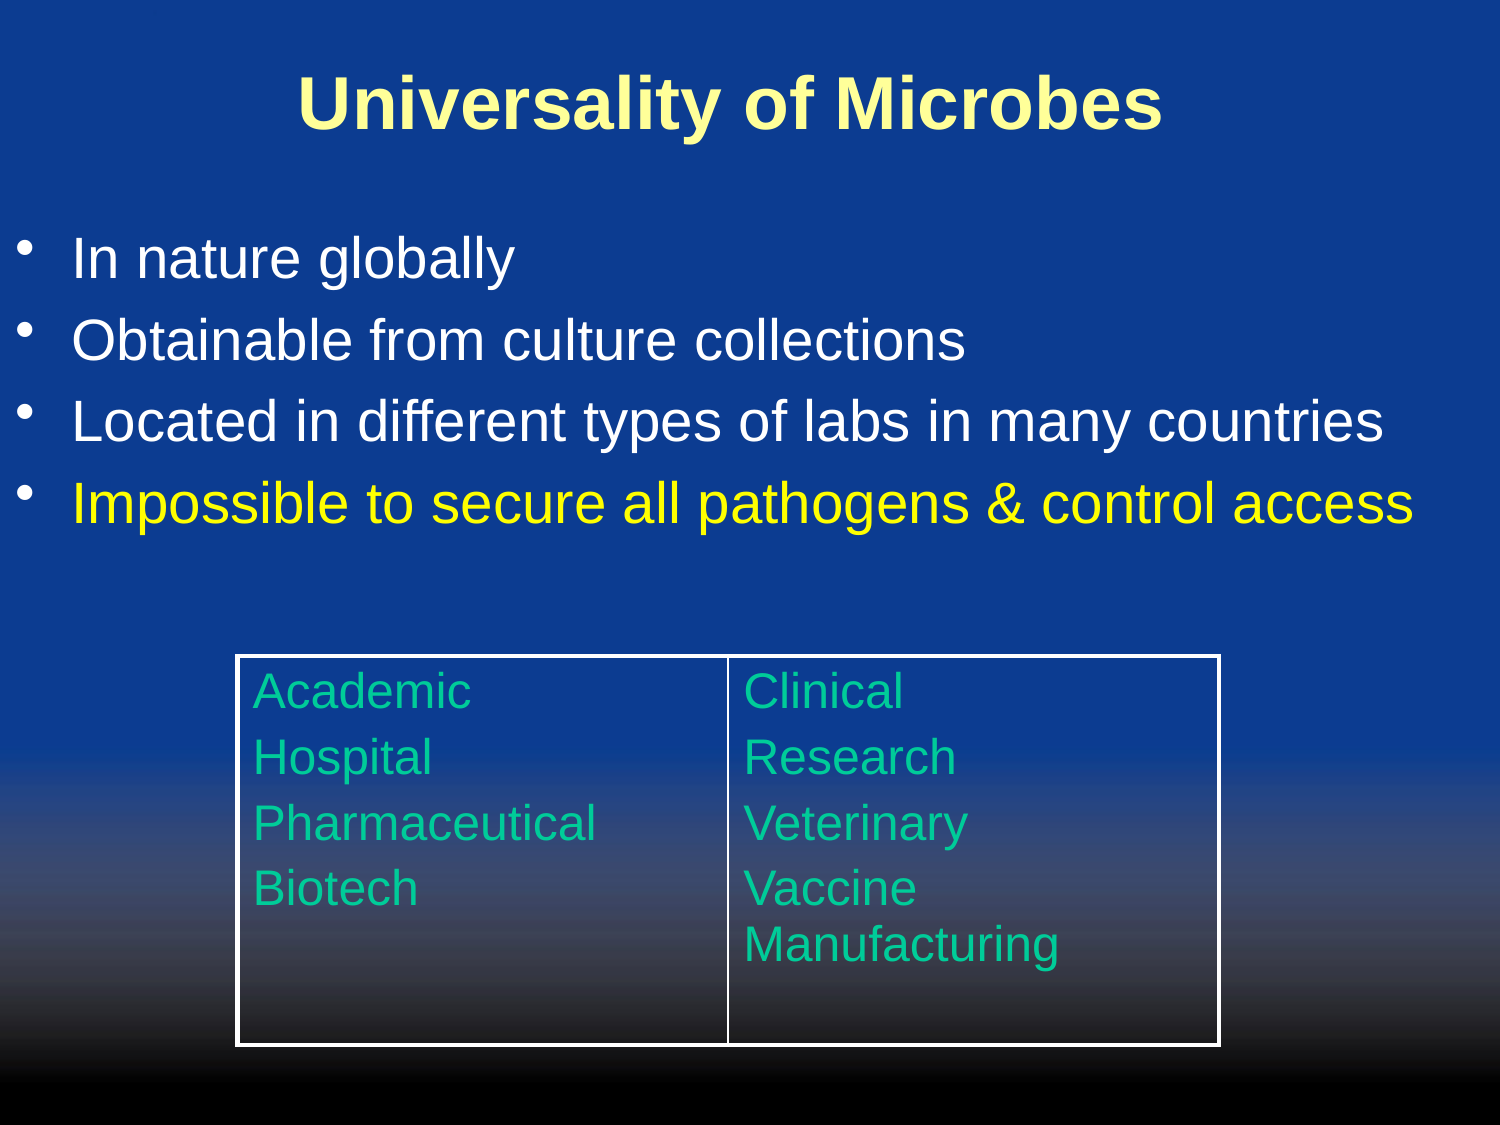

# Universality of Microbes
In nature globally
Obtainable from culture collections
Located in different types of labs in many countries
Impossible to secure all pathogens & control access
| Academic Hospital Pharmaceutical Biotech | Clinical Research Veterinary Vaccine Manufacturing |
| --- | --- |